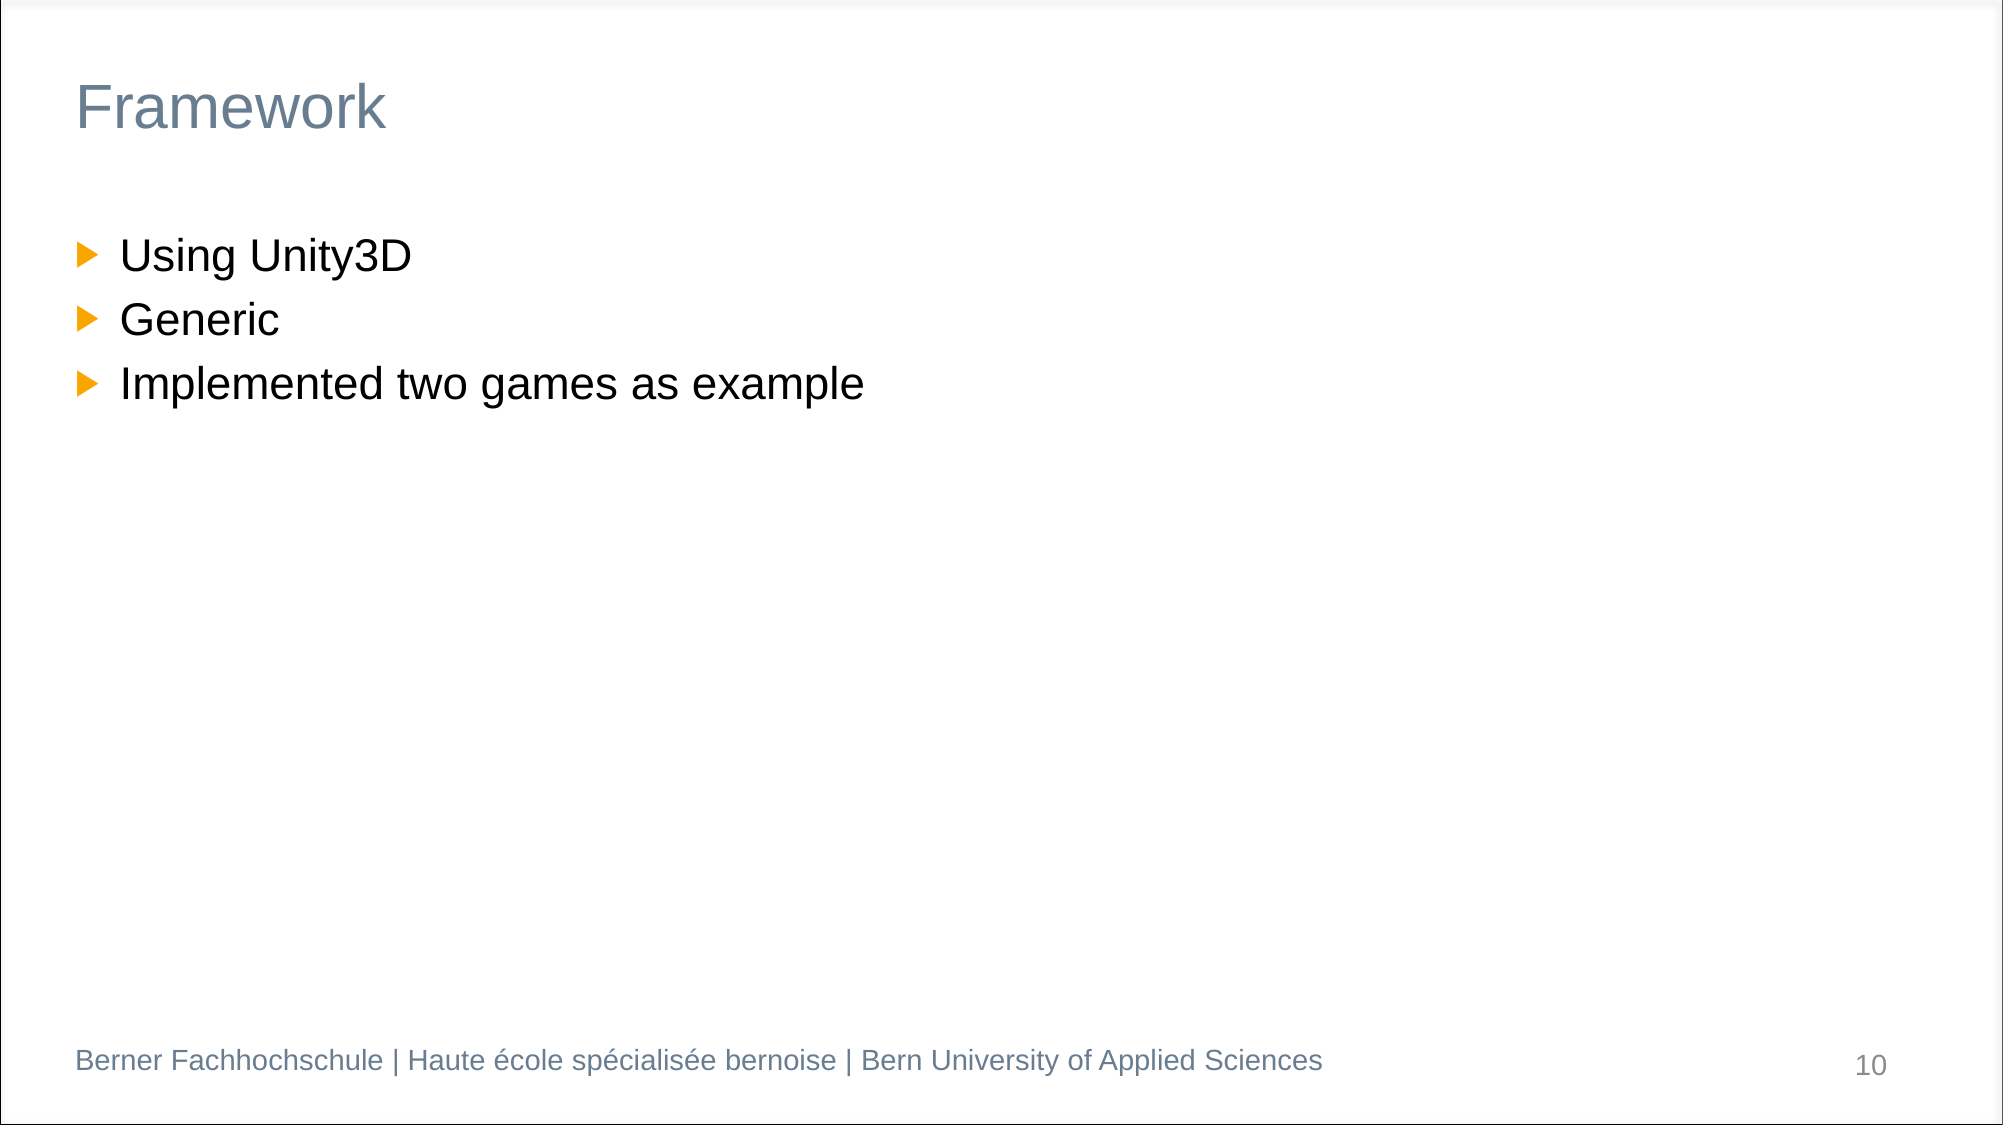

# Framework
Using Unity3D
Generic
Implemented two games as example
10